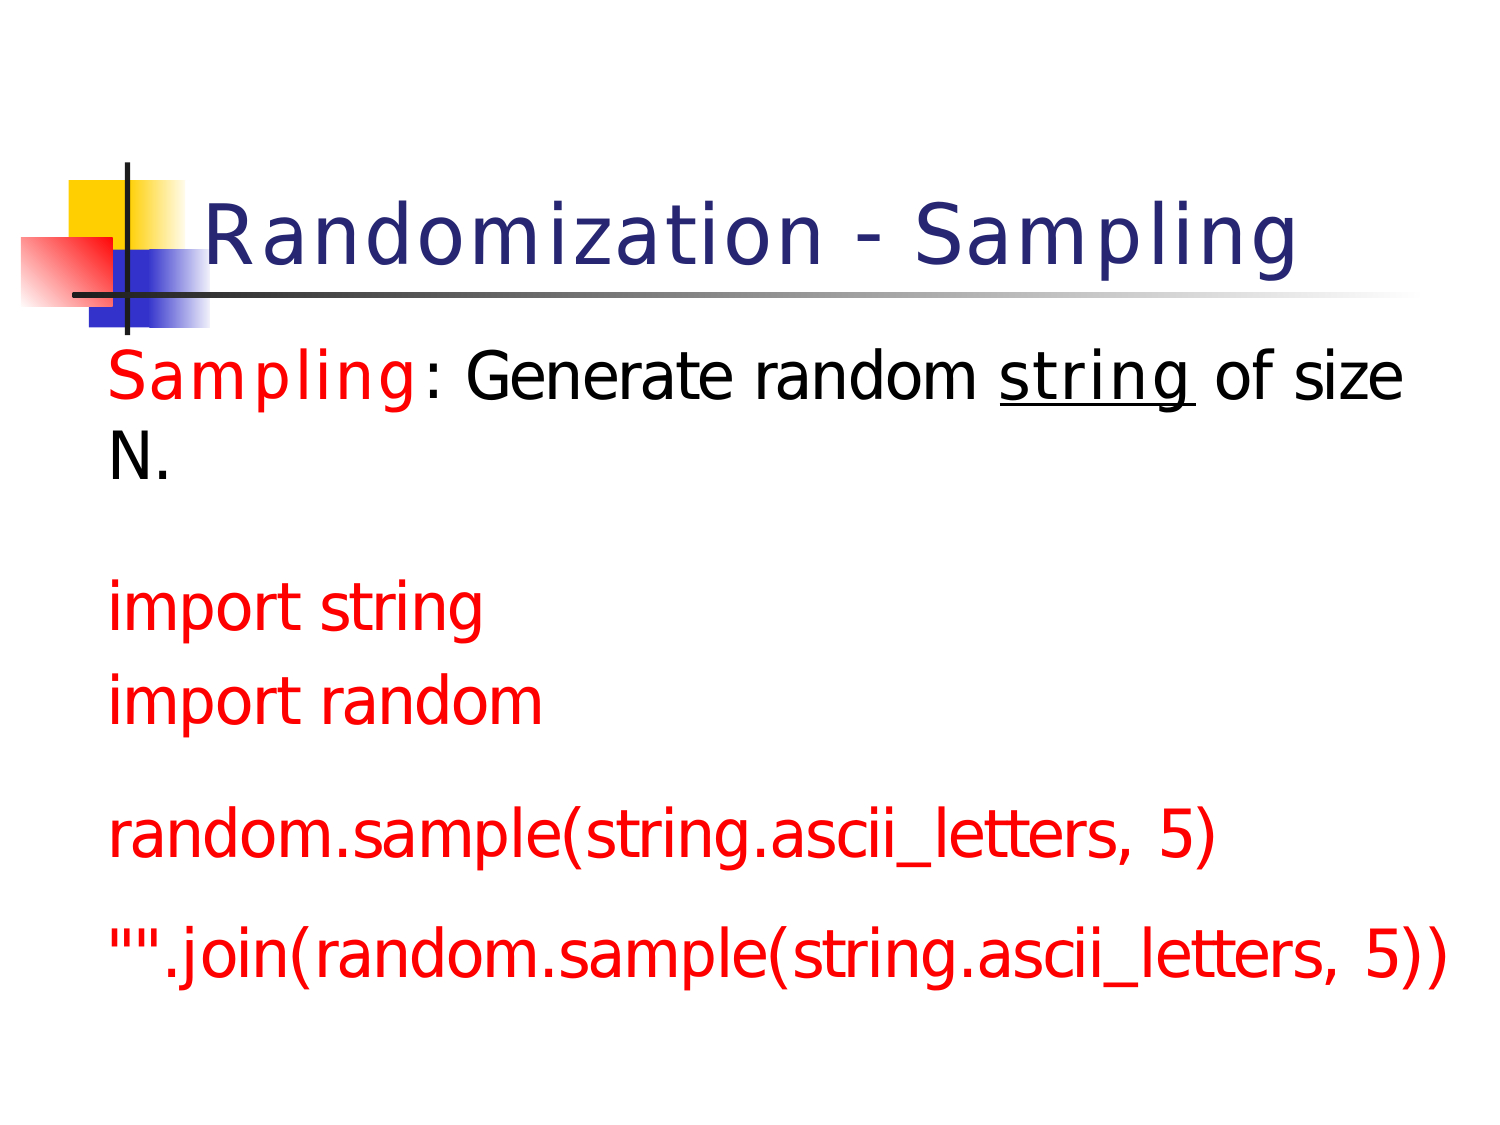

# Randomization - Sampling
	Sampling: Generate random string of size N.

	import string
	import random
	random.sample(string.ascii_letters, 5)
"".join(random.sample(string.ascii_letters, 5))